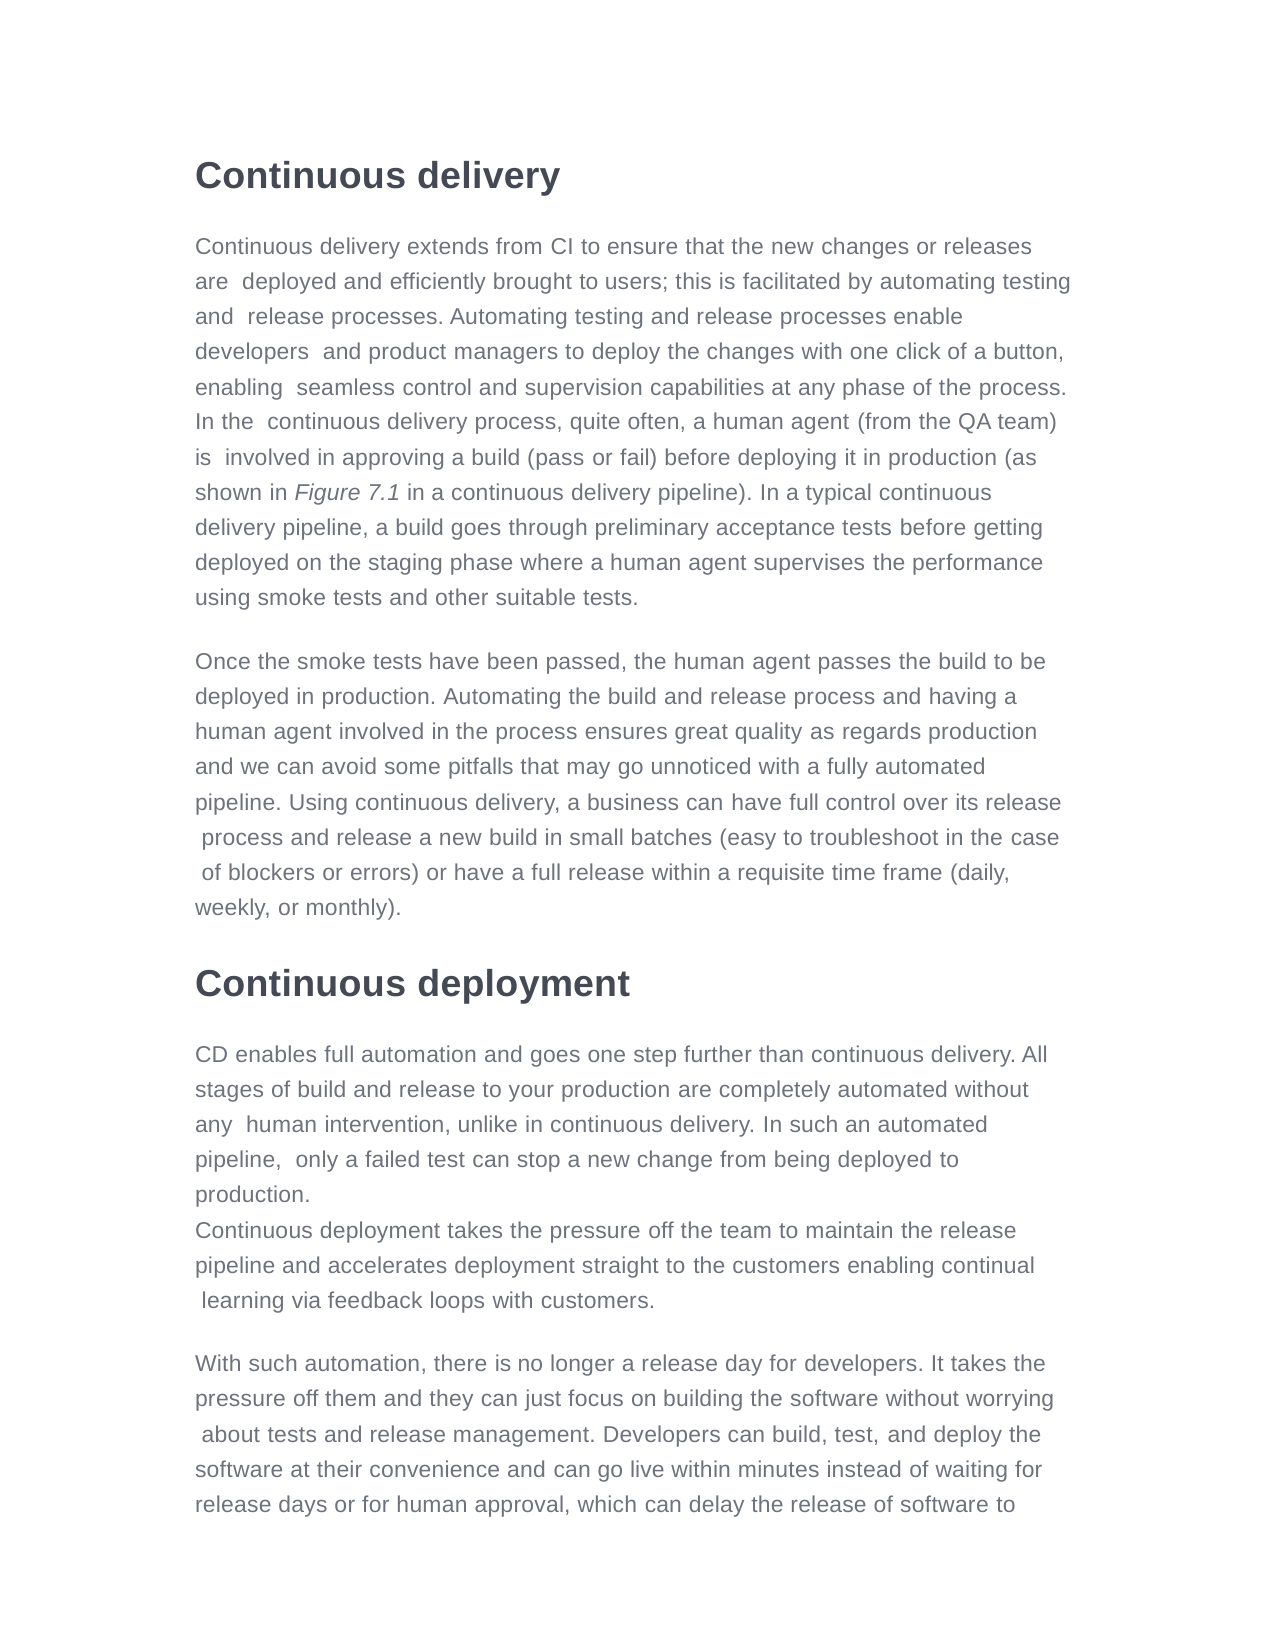

Continuous delivery
Continuous delivery extends from CI to ensure that the new changes or releases are  deployed and efficiently brought to users; this is facilitated by automating testing and  release processes. Automating testing and release processes enable developers  and product managers to deploy the changes with one click of a button, enabling  seamless control and supervision capabilities at any phase of the process. In the  continuous delivery process, quite often, a human agent (from the QA team) is  involved in approving a build (pass or fail) before deploying it in production (as  shown in Figure 7.1 in a continuous delivery pipeline). In a typical continuous  delivery pipeline, a build goes through preliminary acceptance tests before getting  deployed on the staging phase where a human agent supervises the performance  using smoke tests and other suitable tests.

Once the smoke tests have been passed, the human agent passes the build to be  deployed in production. Automating the build and release process and having a  human agent involved in the process ensures great quality as regards production  and we can avoid some pitfalls that may go unnoticed with a fully automated  pipeline. Using continuous delivery, a business can have full control over its release  process and release a new build in small batches (easy to troubleshoot in the case  of blockers or errors) or have a full release within a requisite time frame (daily,  weekly, or monthly).
Continuous deployment
CD enables full automation and goes one step further than continuous delivery. All  stages of build and release to your production are completely automated without any  human intervention, unlike in continuous delivery. In such an automated pipeline,  only a failed test can stop a new change from being deployed to production.
Continuous deployment takes the pressure off the team to maintain the release  pipeline and accelerates deployment straight to the customers enabling continual  learning via feedback loops with customers.

With such automation, there is no longer a release day for developers. It takes the  pressure off them and they can just focus on building the software without worrying  about tests and release management. Developers can build, test, and deploy the  software at their convenience and can go live within minutes instead of waiting for  release days or for human approval, which can delay the release of software to